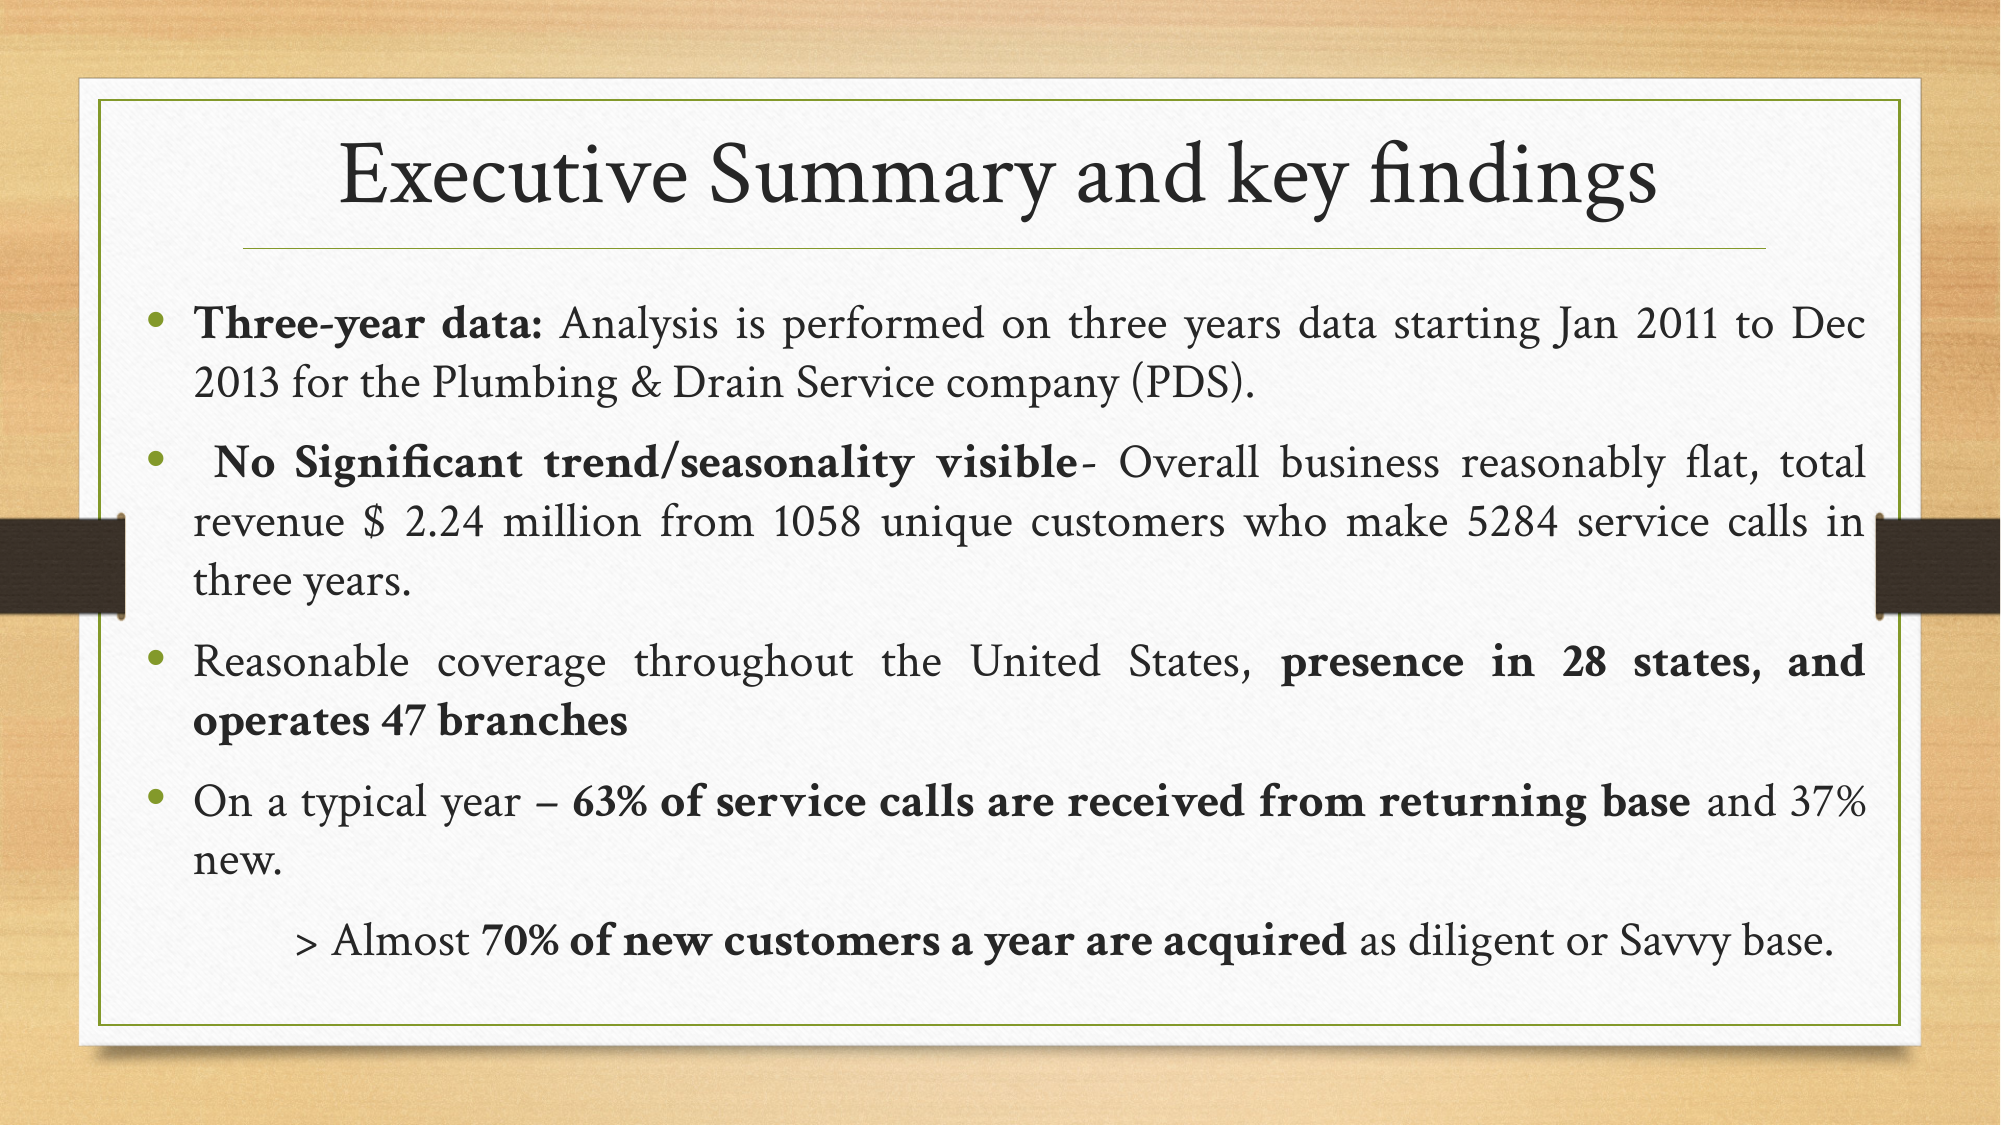

Executive Summary and key findings
Three-year data: Analysis is performed on three years data starting Jan 2011 to Dec 2013 for the Plumbing & Drain Service company (PDS).
 No Significant trend/seasonality visible- Overall business reasonably flat, total revenue $ 2.24 million from 1058 unique customers who make 5284 service calls in three years.
Reasonable coverage throughout the United States, presence in 28 states, and operates 47 branches
On a typical year – 63% of service calls are received from returning base and 37% new.
	> Almost 70% of new customers a year are acquired as diligent or Savvy base.